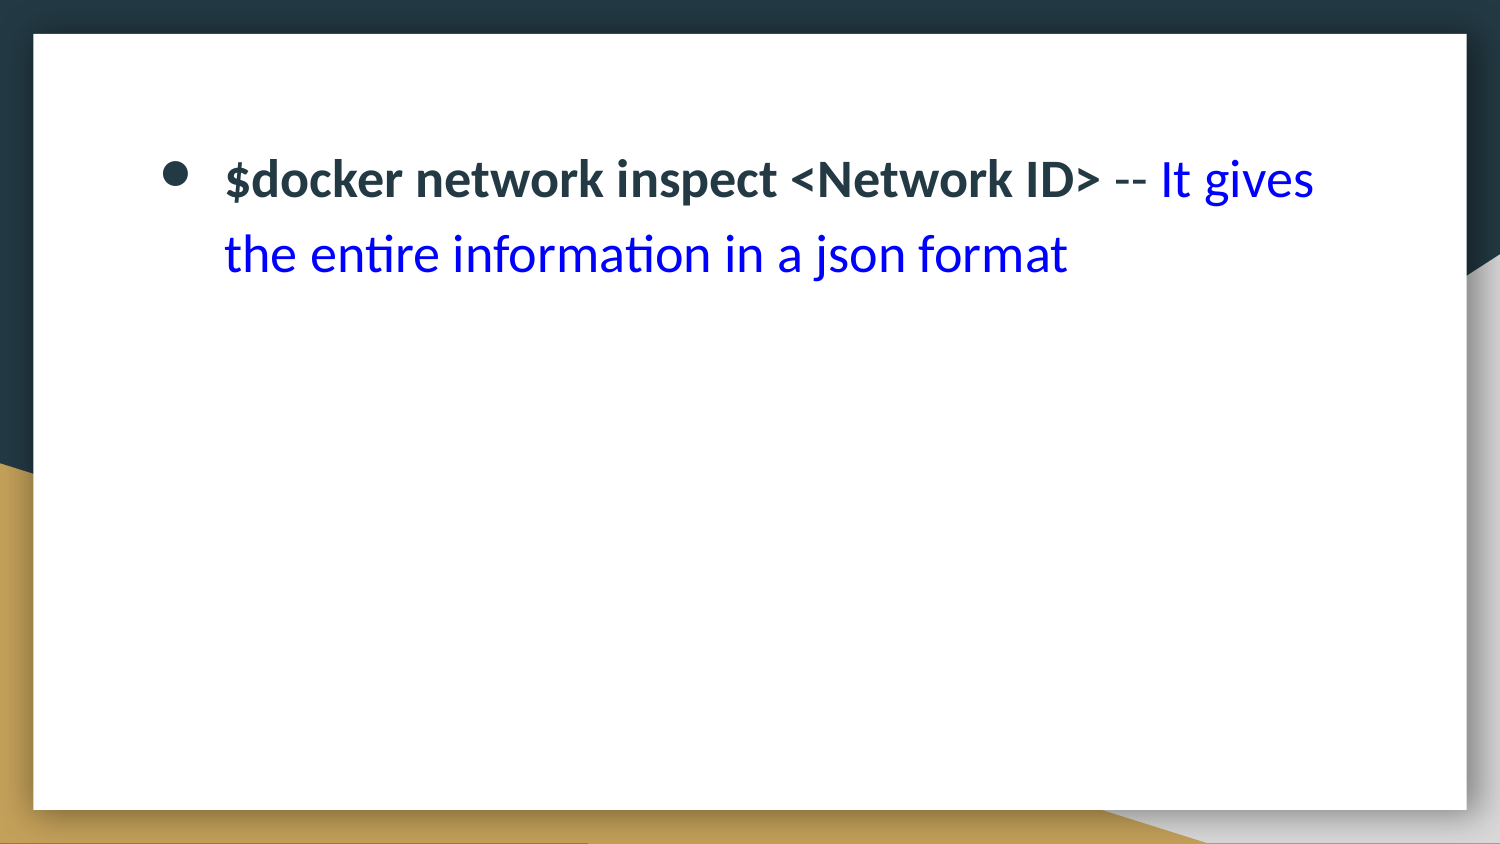

$docker network inspect <Network ID> -- It gives the entire information in a json format